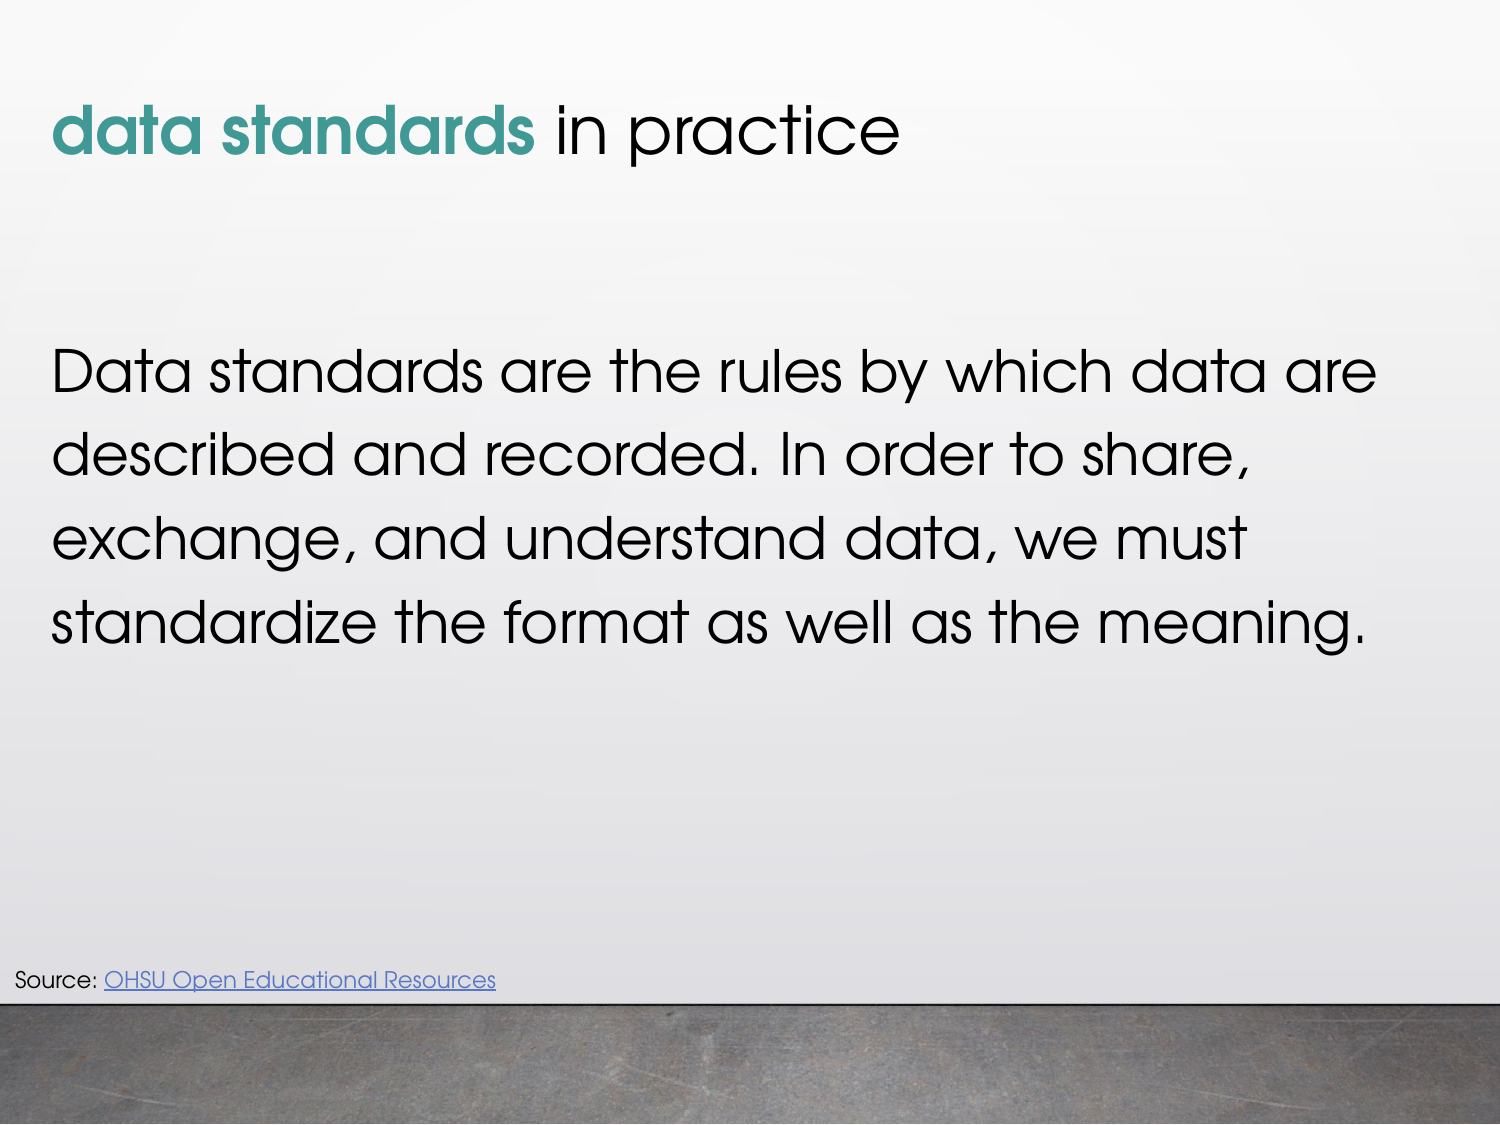

# data standards in practice
Data standards are the rules by which data are described and recorded. In order to share, exchange, and understand data, we must standardize the format as well as the meaning.

Source: OHSU Open Educational Resources